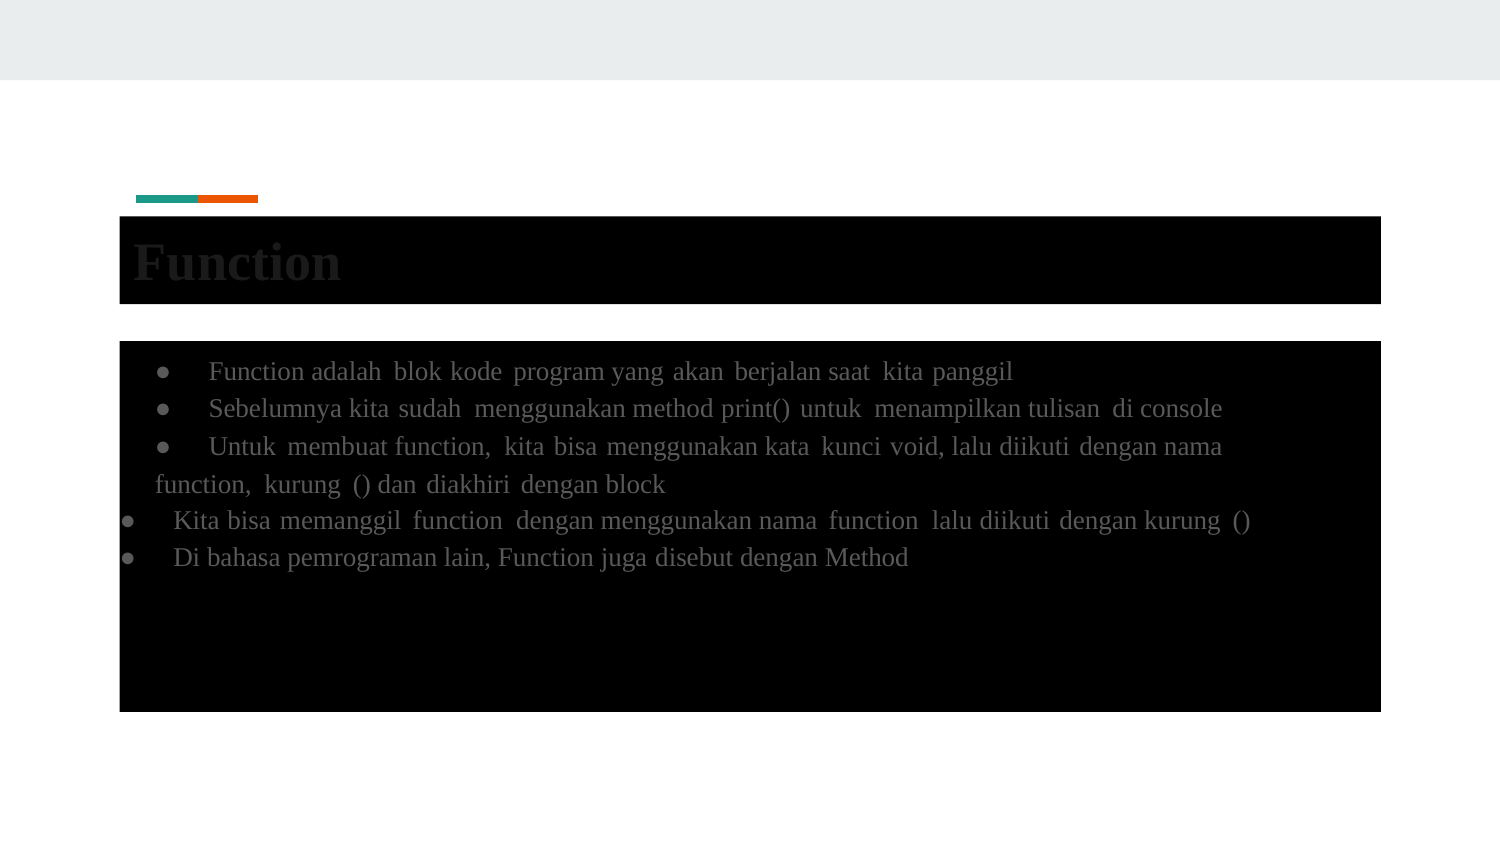

Function

●    Function adalah blok kode program yang akan berjalan saat kita panggil
●    Sebelumnya kita sudah menggunakan method print() untuk menampilkan tulisan di console
●	Untuk membuat function, kita bisa menggunakan kata kunci void, lalu diikuti dengan nama
function, kurung () dan diakhiri dengan block
●    Kita bisa memanggil function dengan menggunakan nama function lalu diikuti dengan kurung ()
●    Di bahasa pemrograman lain, Function juga disebut dengan Method